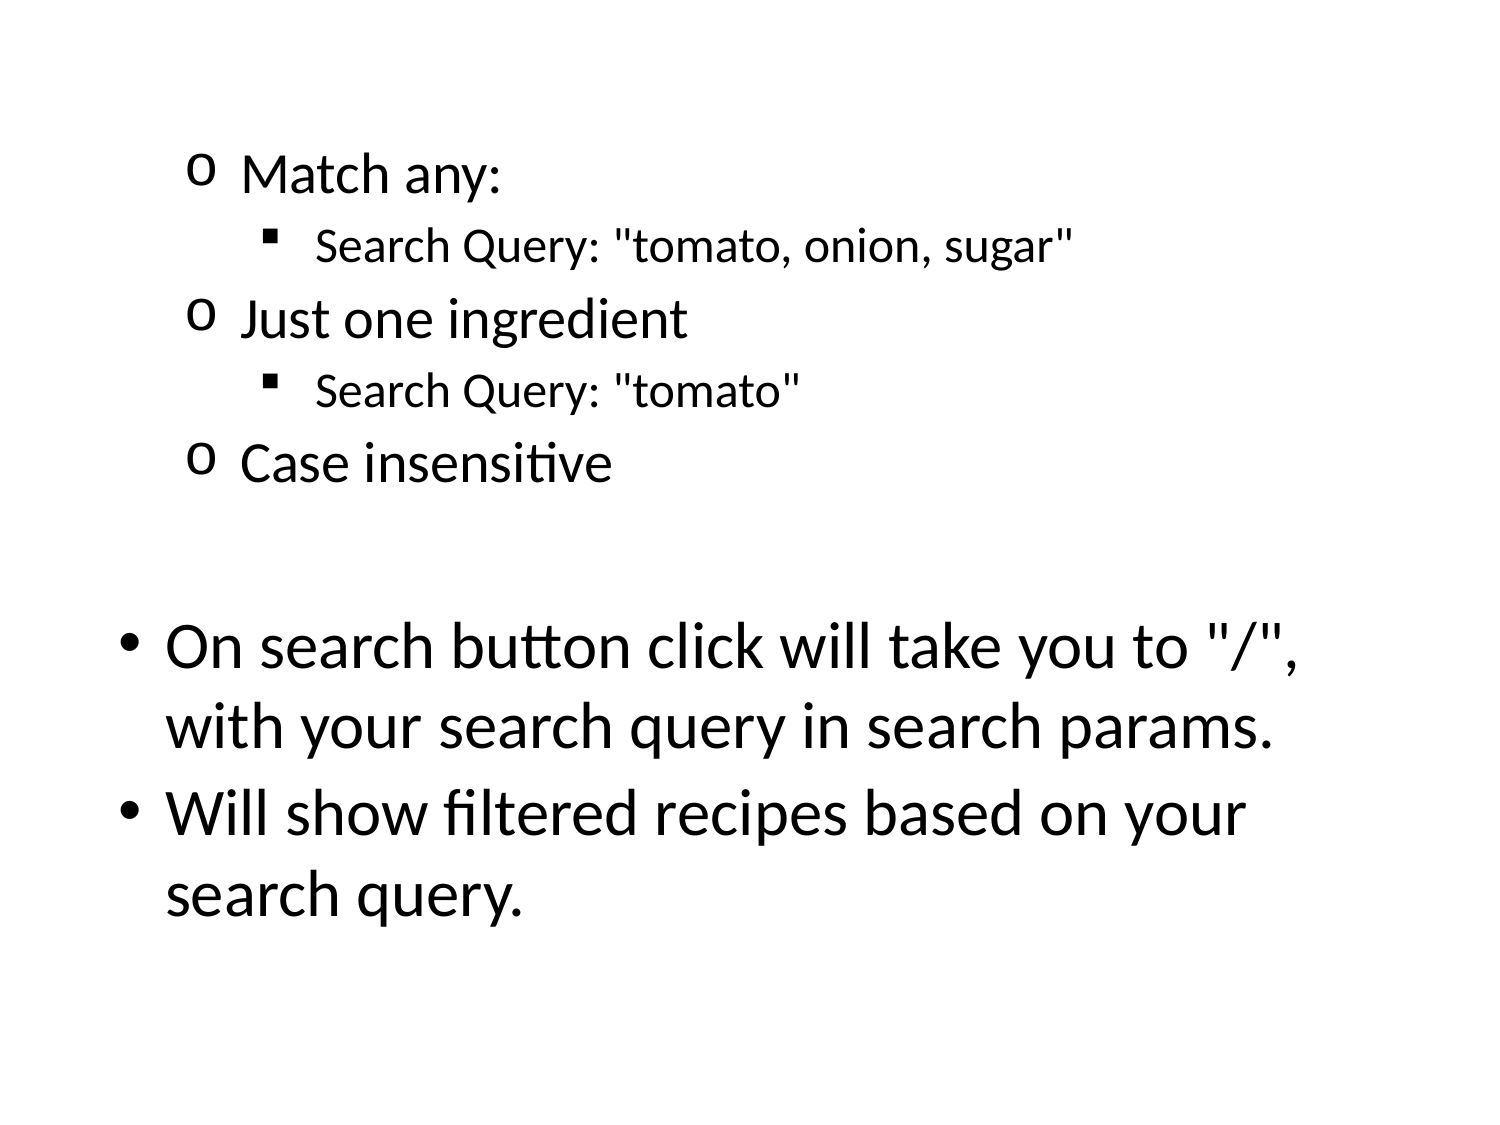

Match any:
Search Query: "tomato, onion, sugar"
Just one ingredient
Search Query: "tomato"
Case insensitive

On search button click will take you to "/", with your search query in search params.
Will show filtered recipes based on your search query.